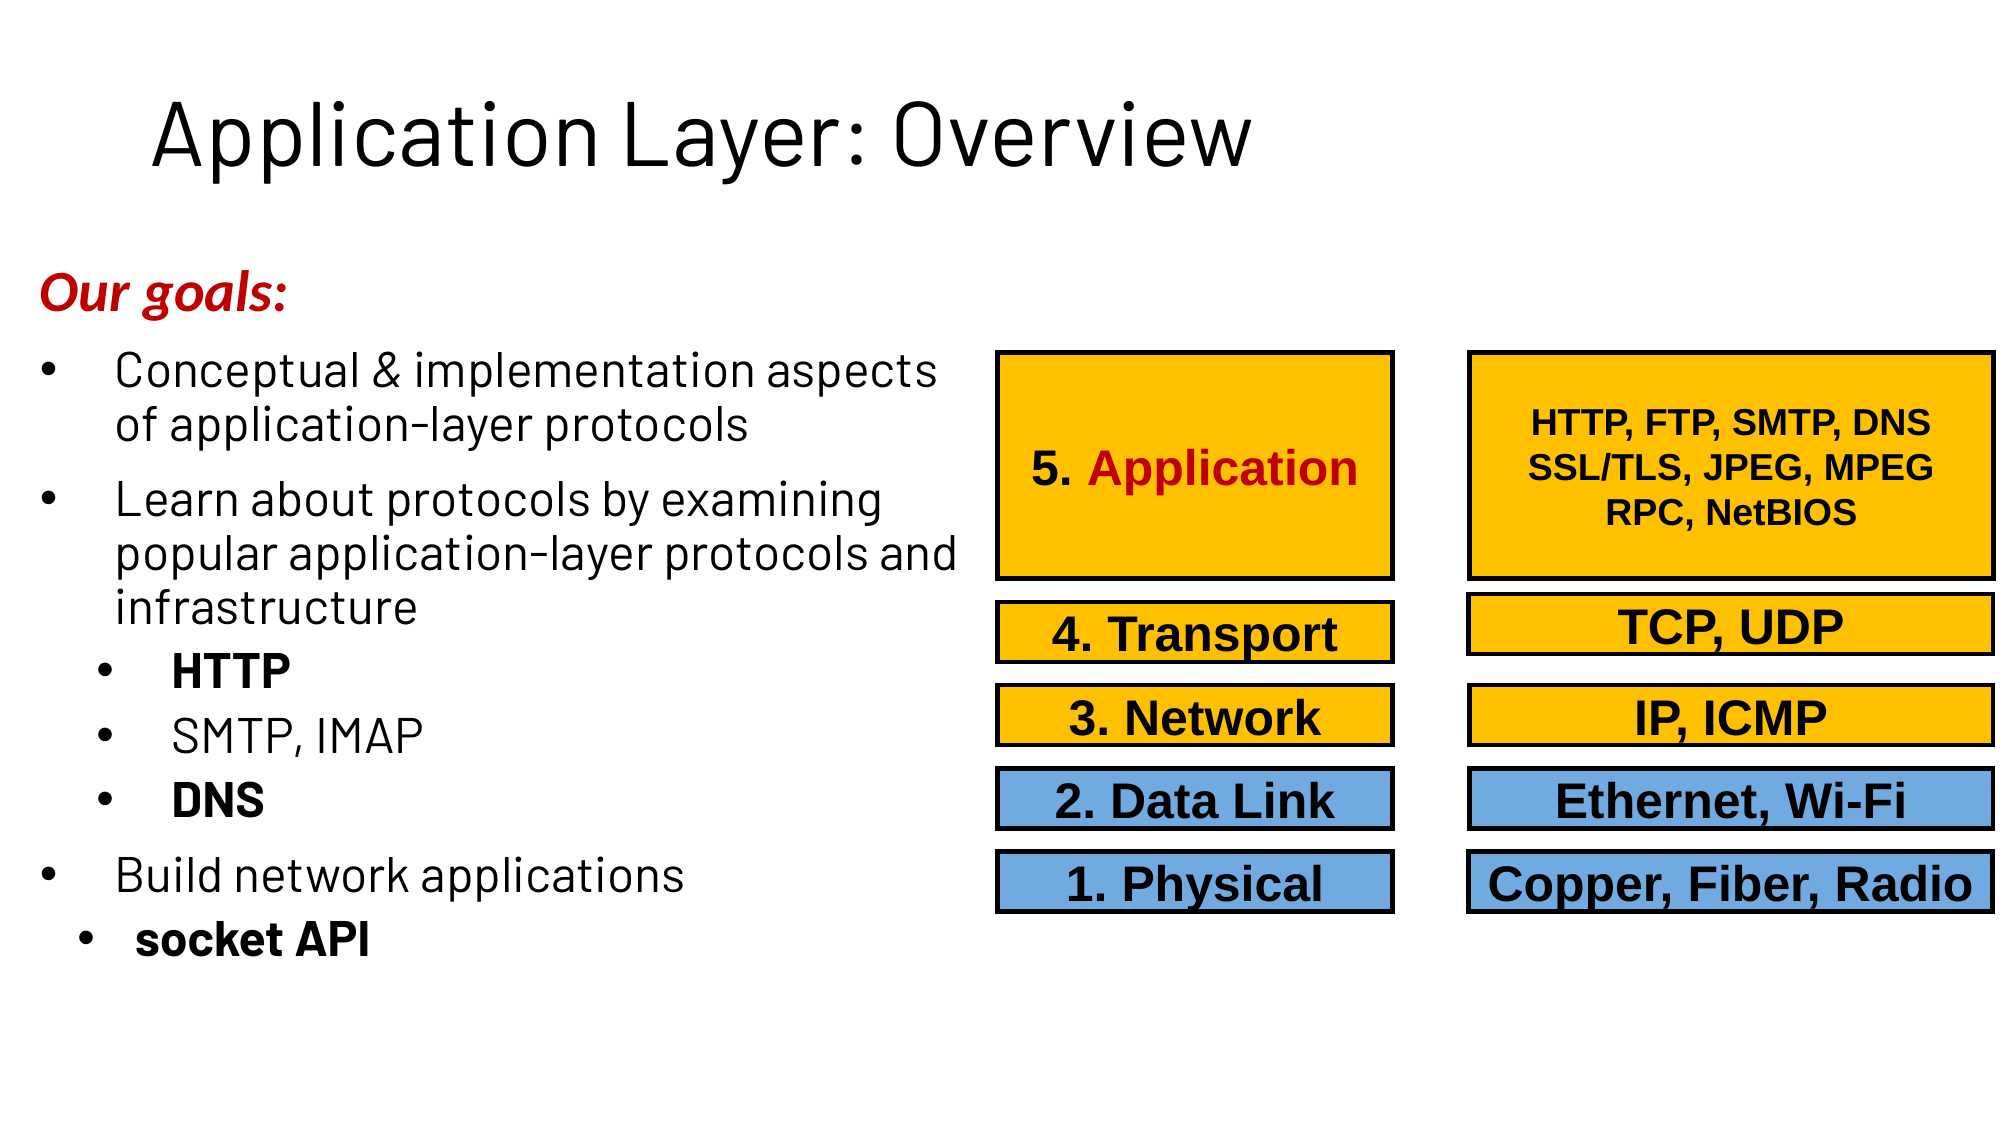

# Application Layer: Overview

Our goals:
Conceptual & implementation aspects of application-layer protocols
Learn about protocols by examining popular application-layer protocols and infrastructure
HTTP
SMTP, IMAP
DNS
Build network applications
socket API

5. Application
HTTP, FTP, SMTP, DNS
SSL/TLS, JPEG, MPEG
RPC, NetBIOS
TCP, UDP
4. Transport
3. Network
IP, ICMP
2. Data Link
Ethernet, Wi-Fi
1. Physical
Copper, Fiber, Radio